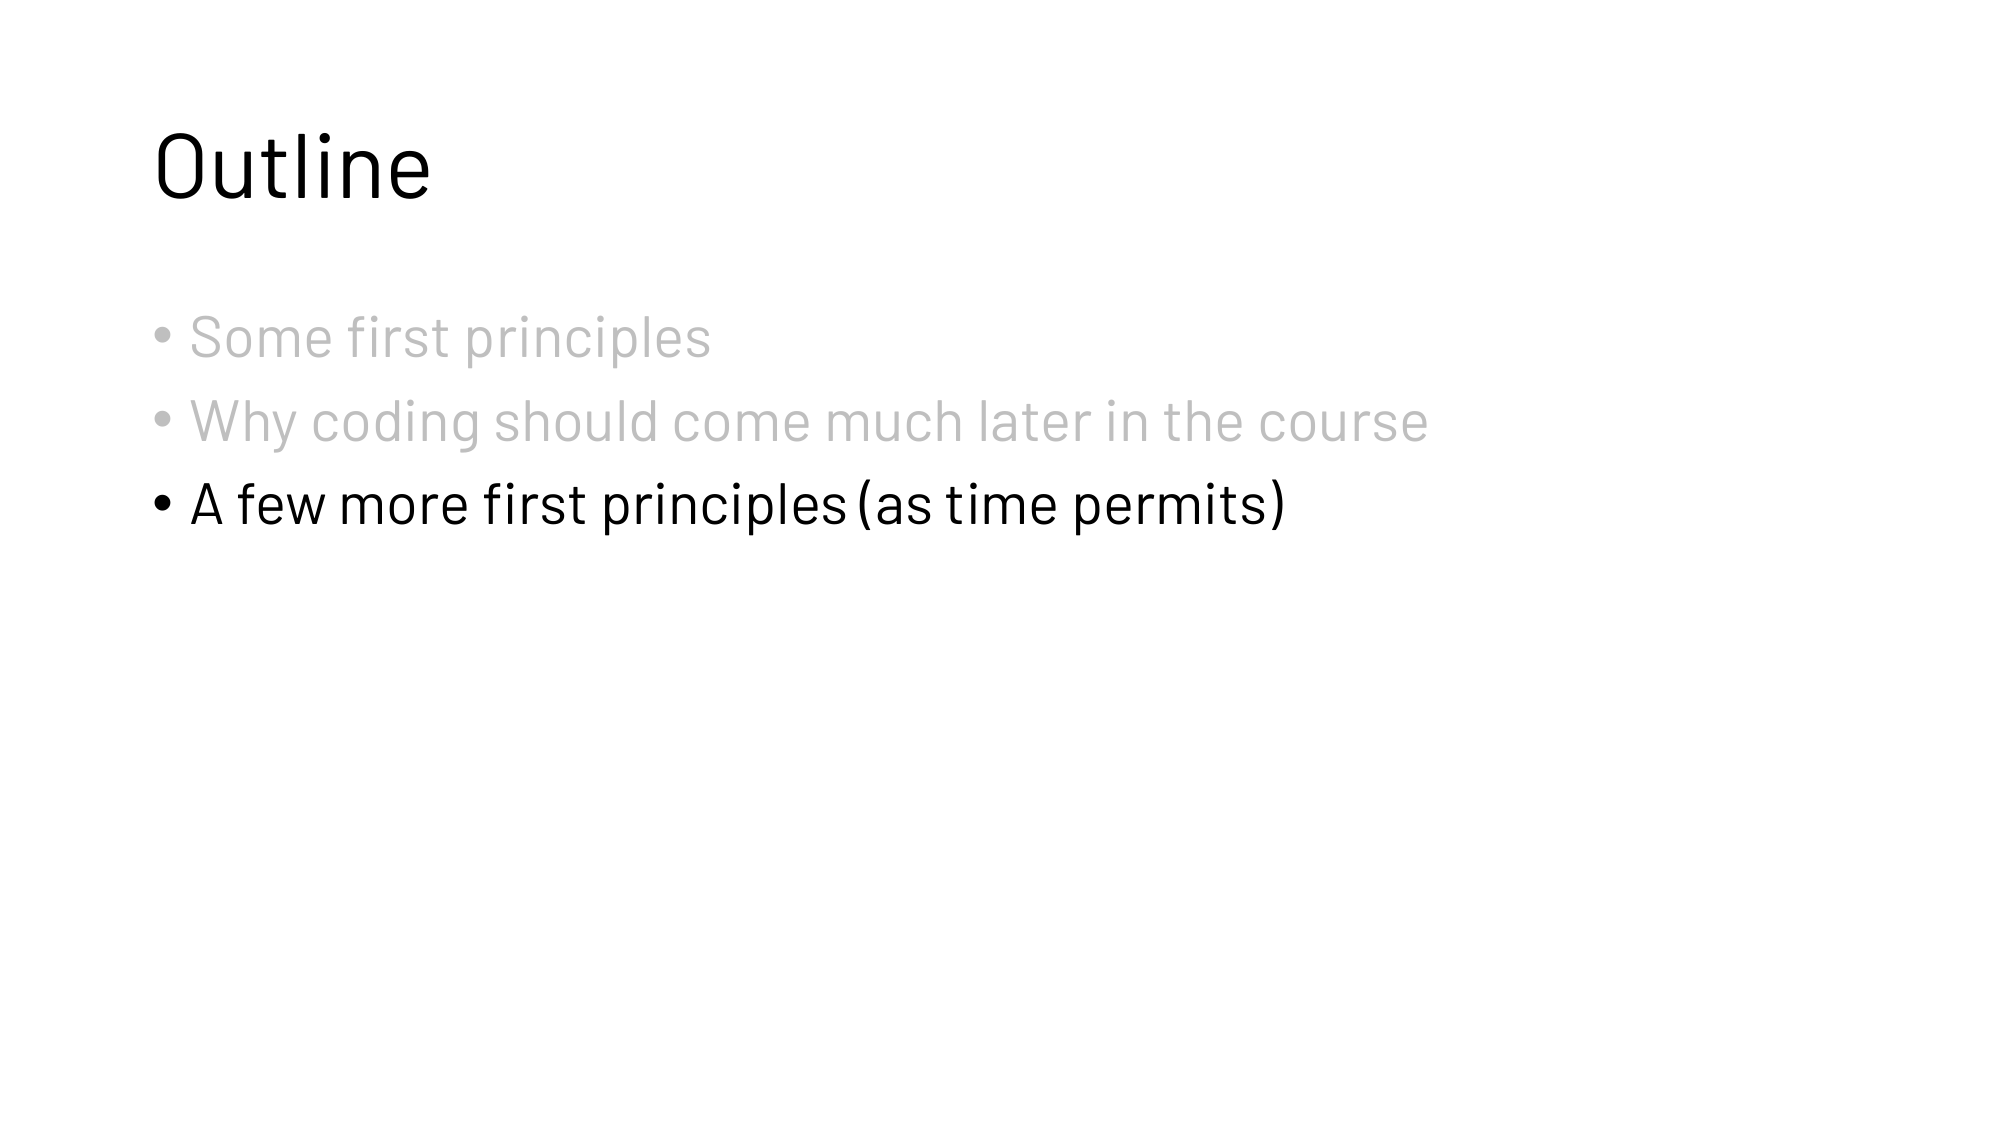

# Outline
Some first principles
Why coding should come much later in the course
A few more first principles (as time permits)